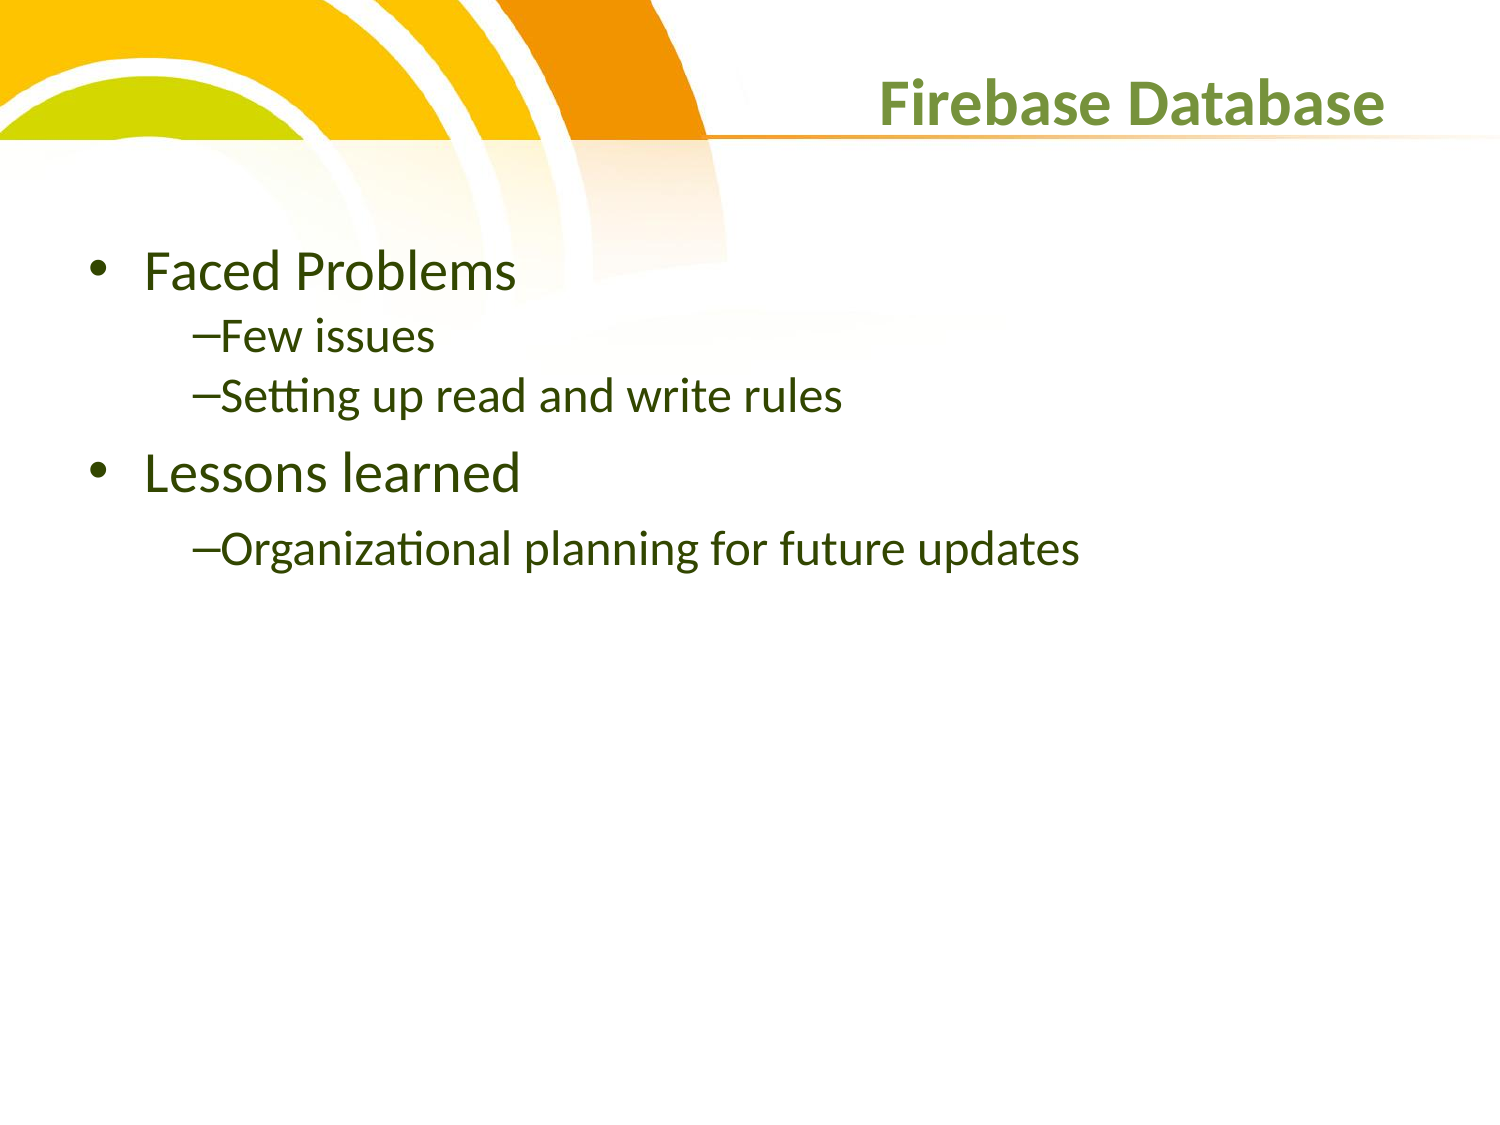

# Firebase Database
Faced Problems
Few issues
Setting up read and write rules
Lessons learned
Organizational planning for future updates